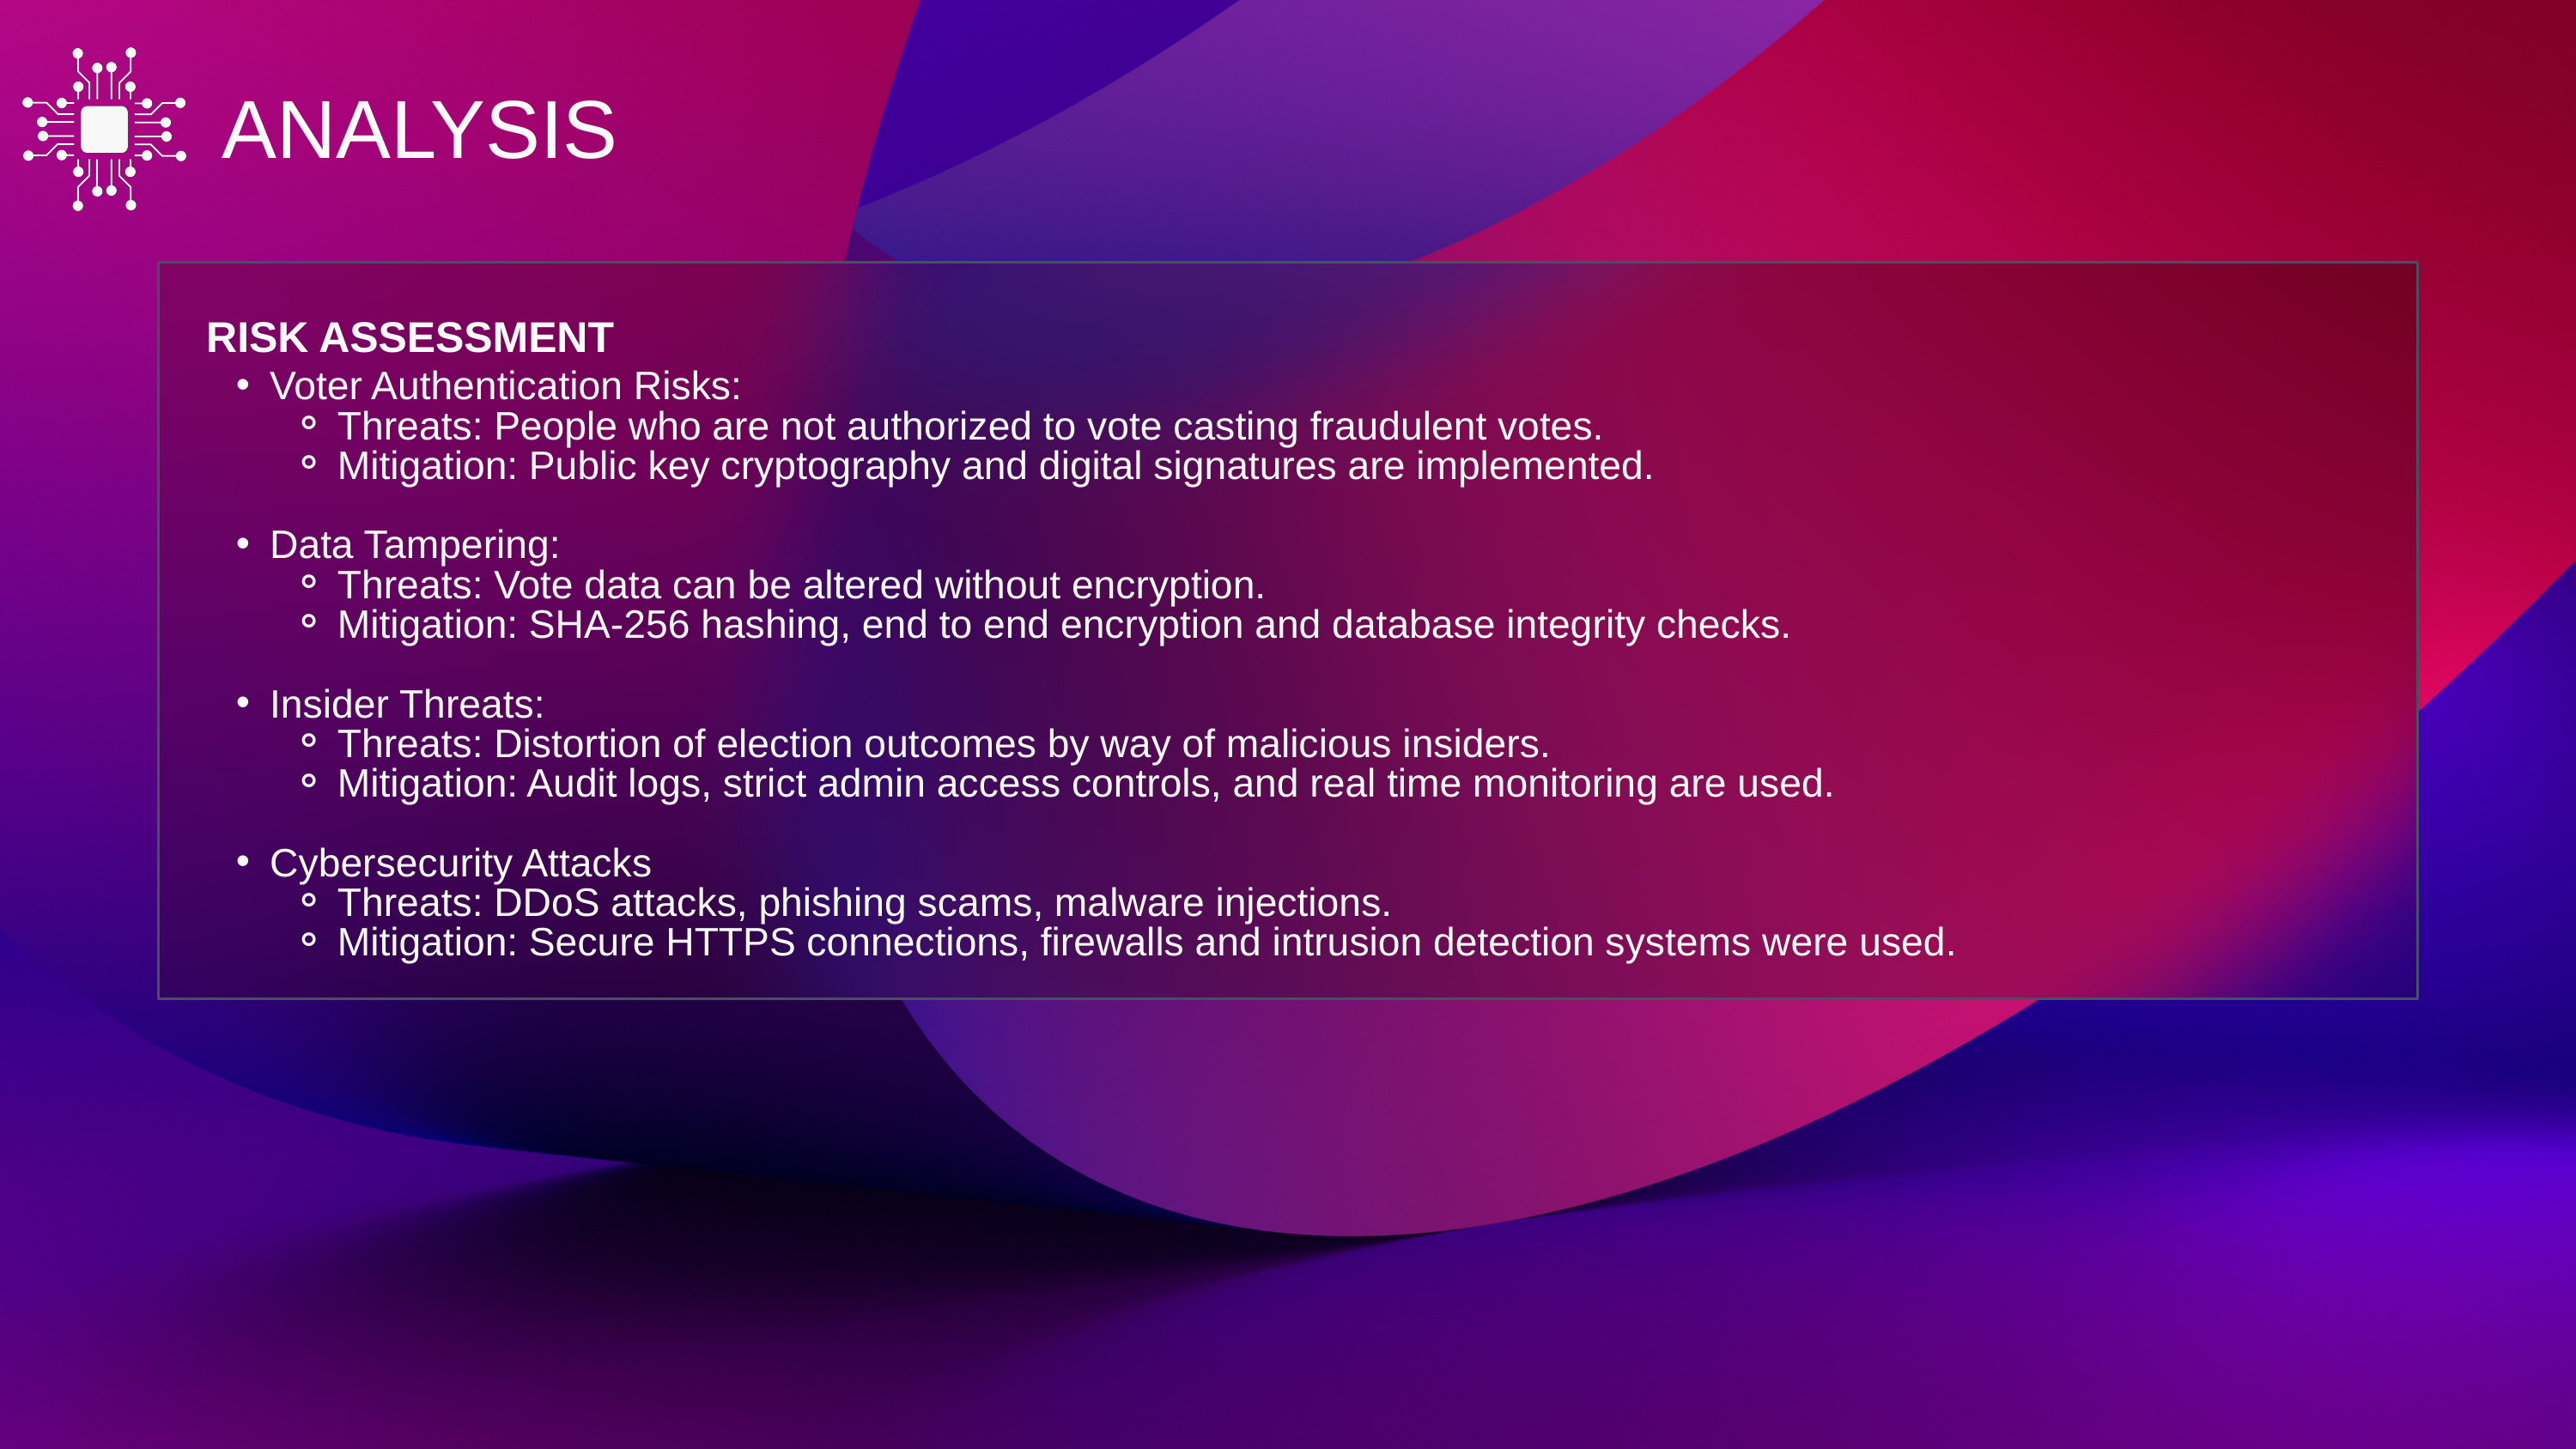

ANALYSIS

RISK ASSESSMENT
Voter Authentication Risks:
Threats: People who are not authorized to vote casting fraudulent votes.
Mitigation: Public key cryptography and digital signatures are implemented.

Data Tampering:
Threats: Vote data can be altered without encryption.
Mitigation: SHA-256 hashing, end to end encryption and database integrity checks.

Insider Threats:
Threats: Distortion of election outcomes by way of malicious insiders.
Mitigation: Audit logs, strict admin access controls, and real time monitoring are used.

Cybersecurity Attacks
Threats: DDoS attacks, phishing scams, malware injections.
Mitigation: Secure HTTPS connections, firewalls and intrusion detection systems were used.